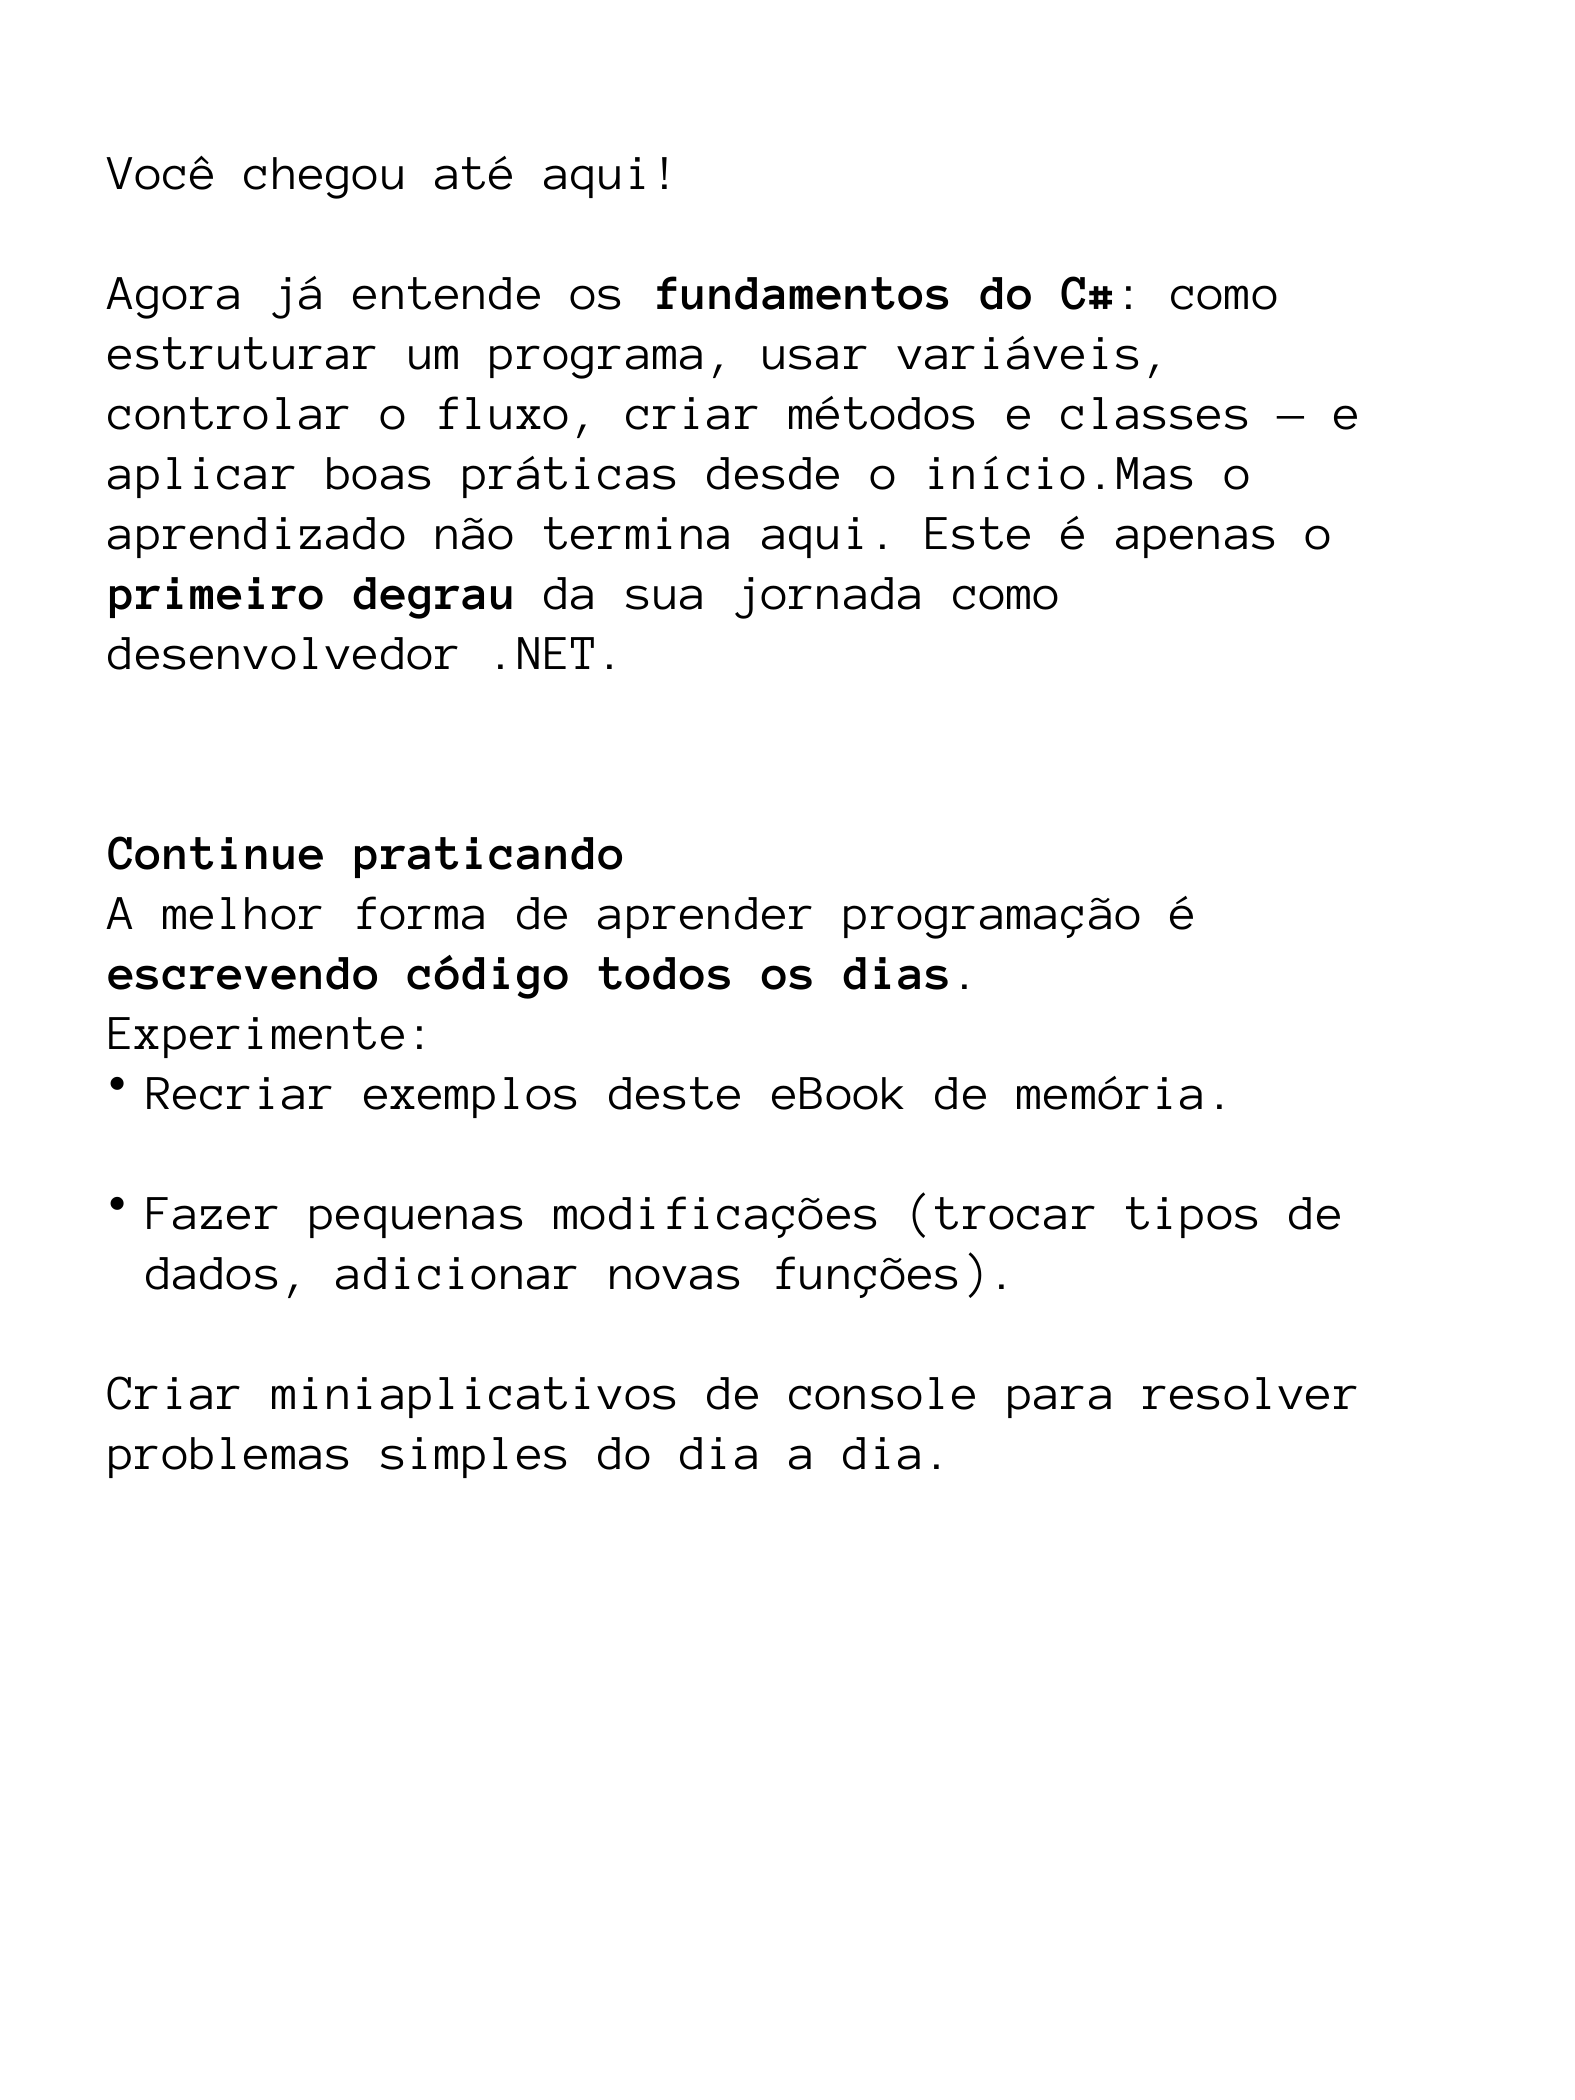

Você chegou até aqui!
Agora já entende os fundamentos do C#: como estruturar um programa, usar variáveis, controlar o fluxo, criar métodos e classes — e aplicar boas práticas desde o início.Mas o aprendizado não termina aqui. Este é apenas o primeiro degrau da sua jornada como desenvolvedor .NET.

Continue praticando
A melhor forma de aprender programação é escrevendo código todos os dias.
Experimente:
Recriar exemplos deste eBook de memória.
Fazer pequenas modificações (trocar tipos de dados, adicionar novas funções).
Criar miniaplicativos de console para resolver problemas simples do dia a dia.